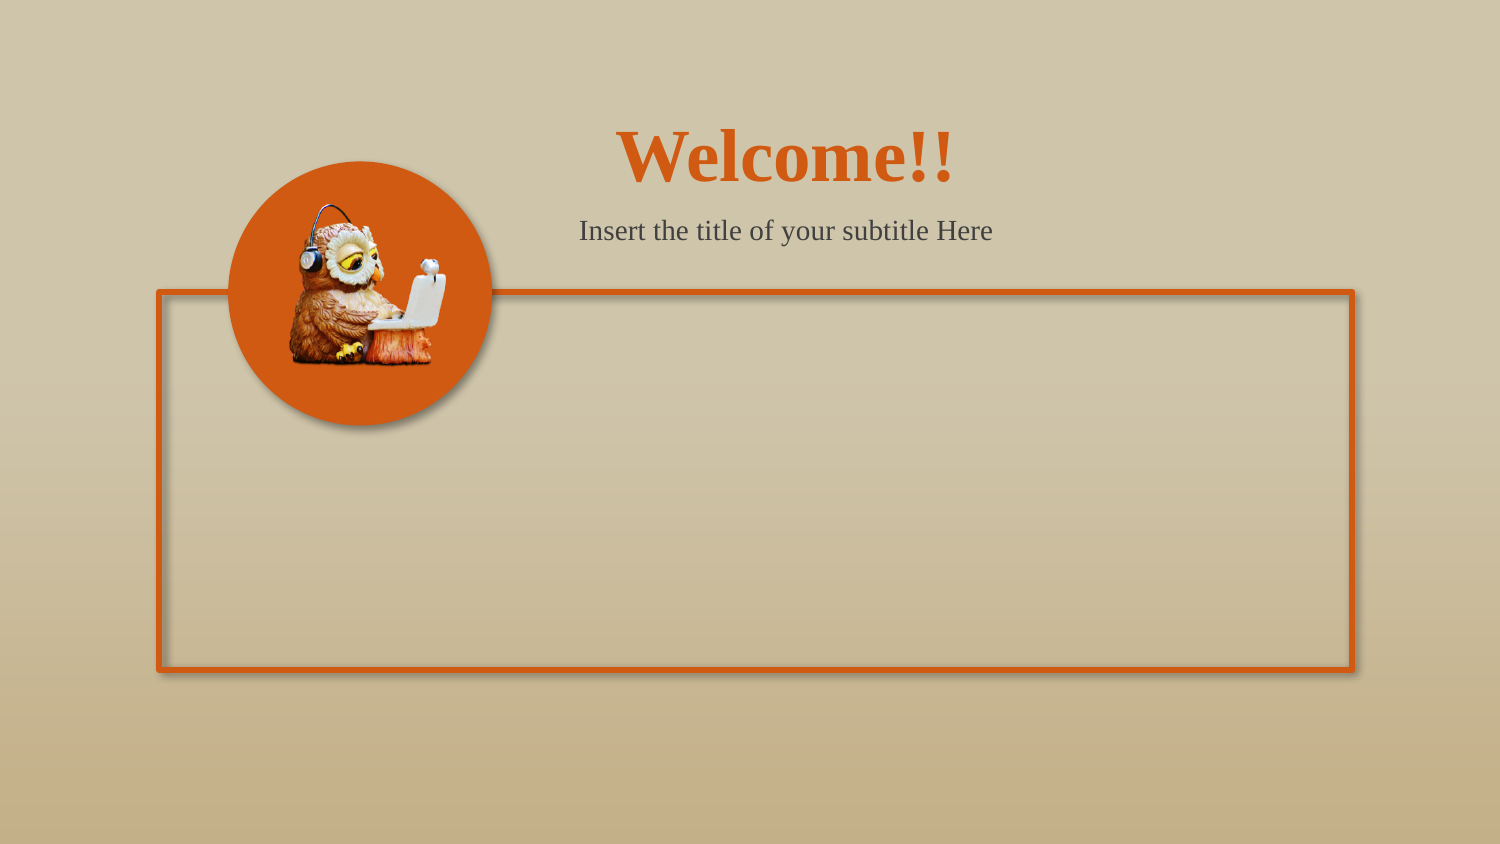

Welcome!!
Insert the title of your subtitle Here